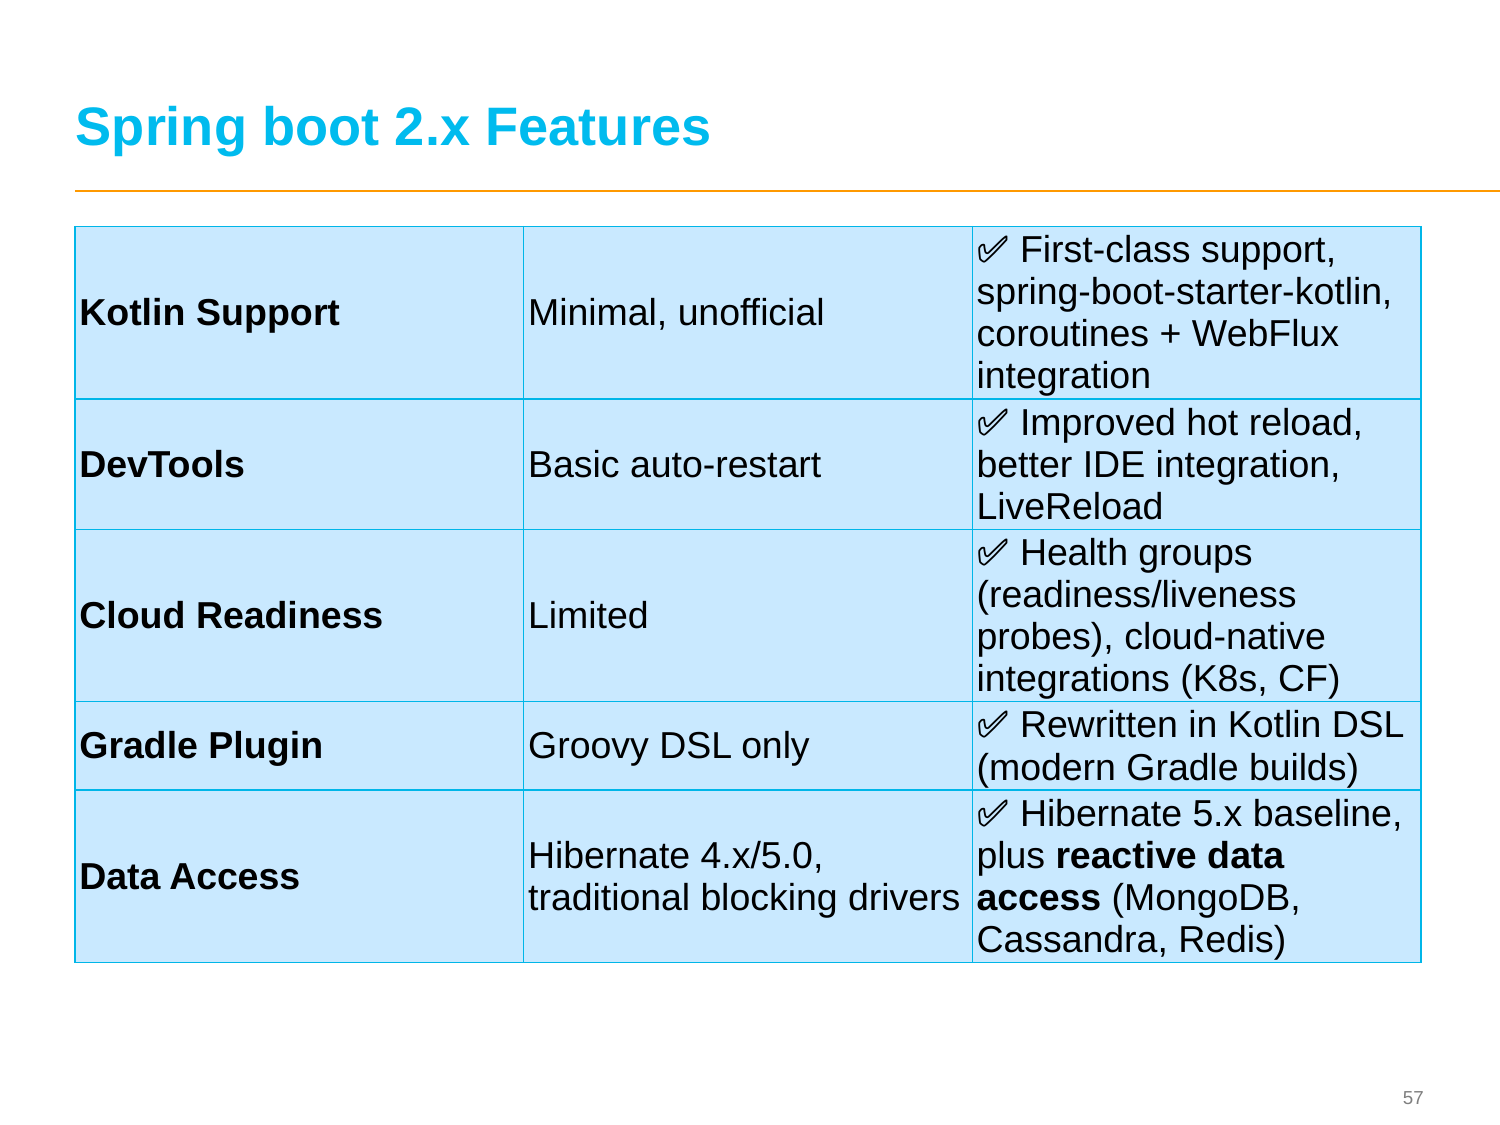

# Spring boot 2.x Features
| Kotlin Support | Minimal, unofficial | ✅ First-class support, spring-boot-starter-kotlin, coroutines + WebFlux integration |
| --- | --- | --- |
| DevTools | Basic auto-restart | ✅ Improved hot reload, better IDE integration, LiveReload |
| Cloud Readiness | Limited | ✅ Health groups (readiness/liveness probes), cloud-native integrations (K8s, CF) |
| Gradle Plugin | Groovy DSL only | ✅ Rewritten in Kotlin DSL (modern Gradle builds) |
| Data Access | Hibernate 4.x/5.0, traditional blocking drivers | ✅ Hibernate 5.x baseline, plus reactive data access (MongoDB, Cassandra, Redis) |